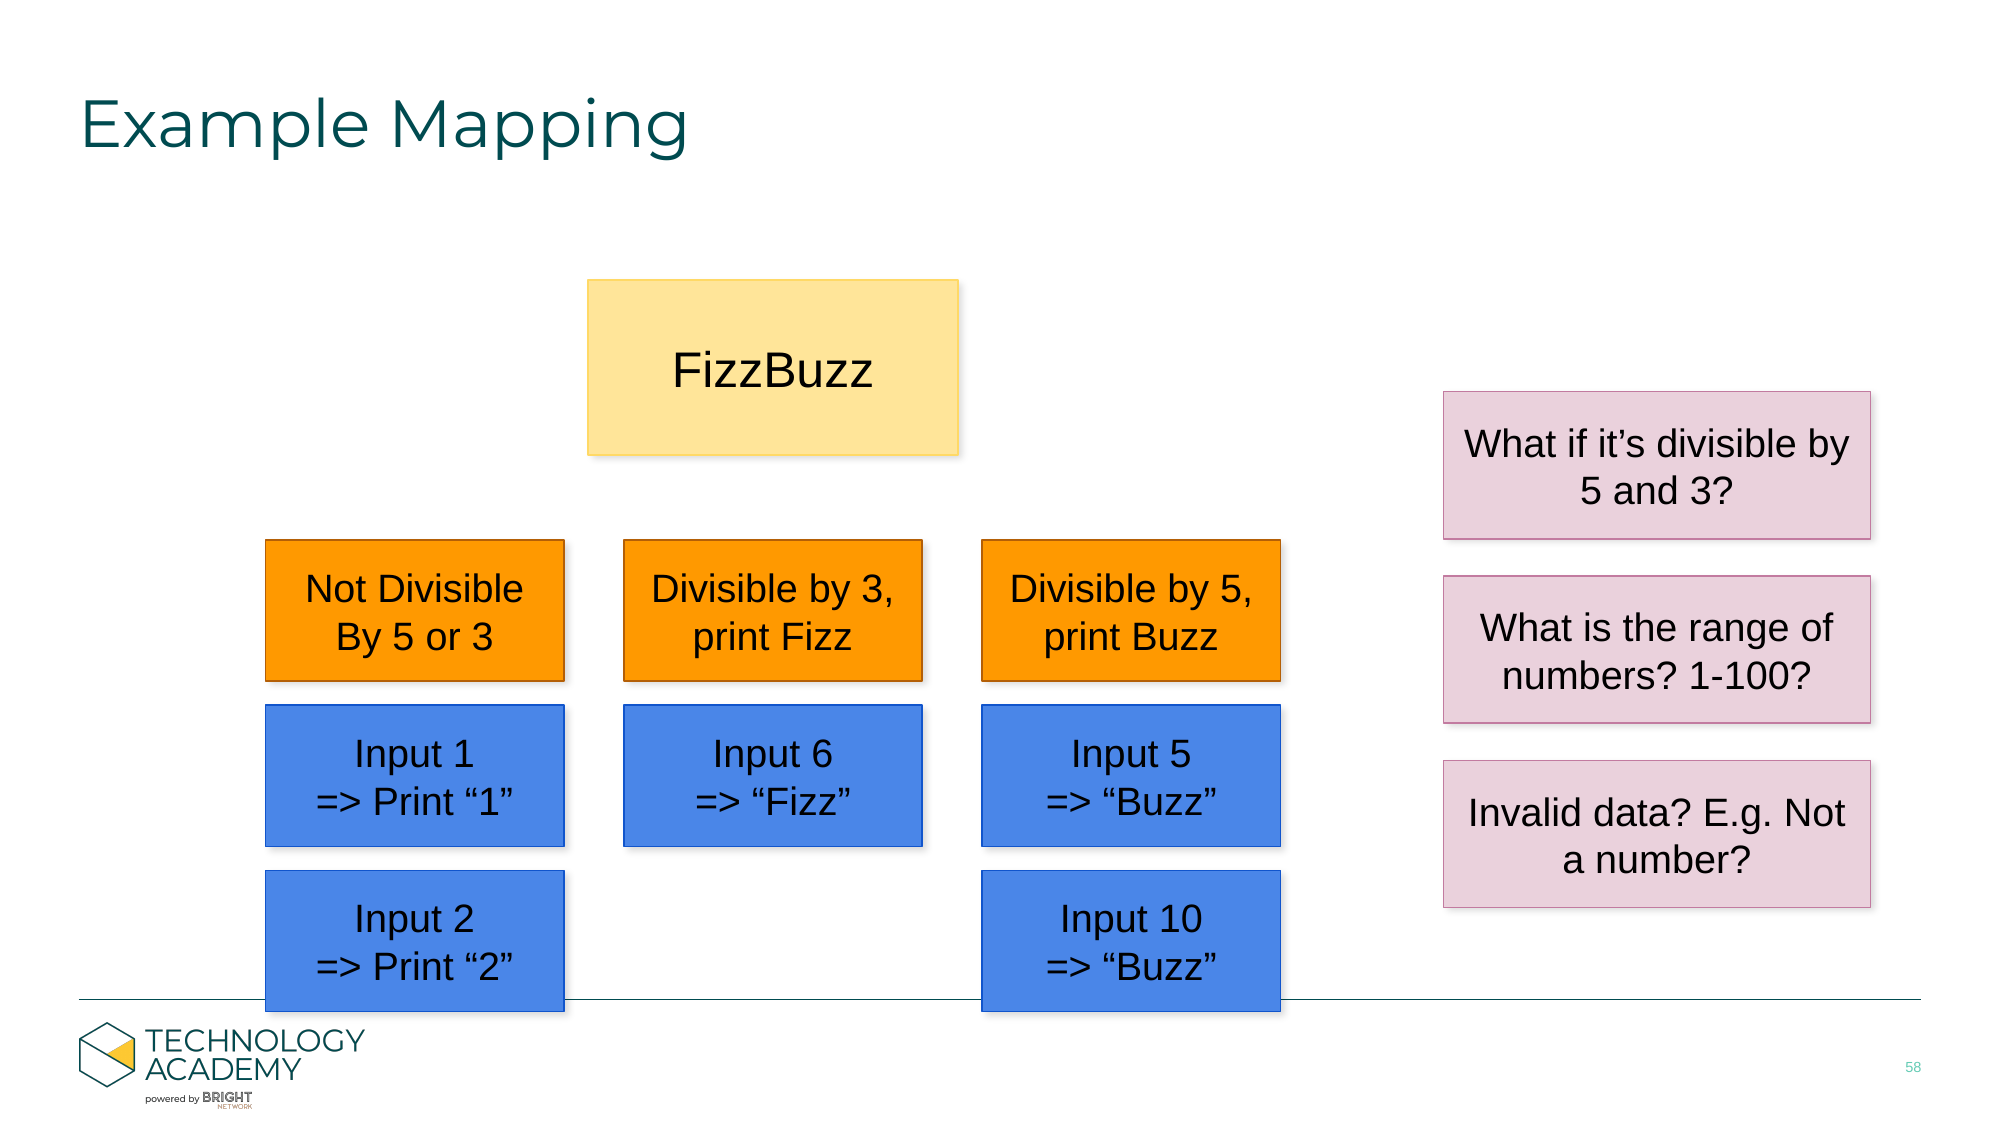

# Example Mapping

FizzBuzz
What if it’s divisible by 5 and 3?
Not Divisible By 5 or 3
Divisible by 3, print Fizz
Divisible by 5, print Buzz
What is the range of numbers? 1-100?
Input 1
=> Print “1”
Input 6
=> “Fizz”
Input 5
=> “Buzz”
Invalid data? E.g. Not a number?
Input 2
=> Print “2”
Input 10
=> “Buzz”
58